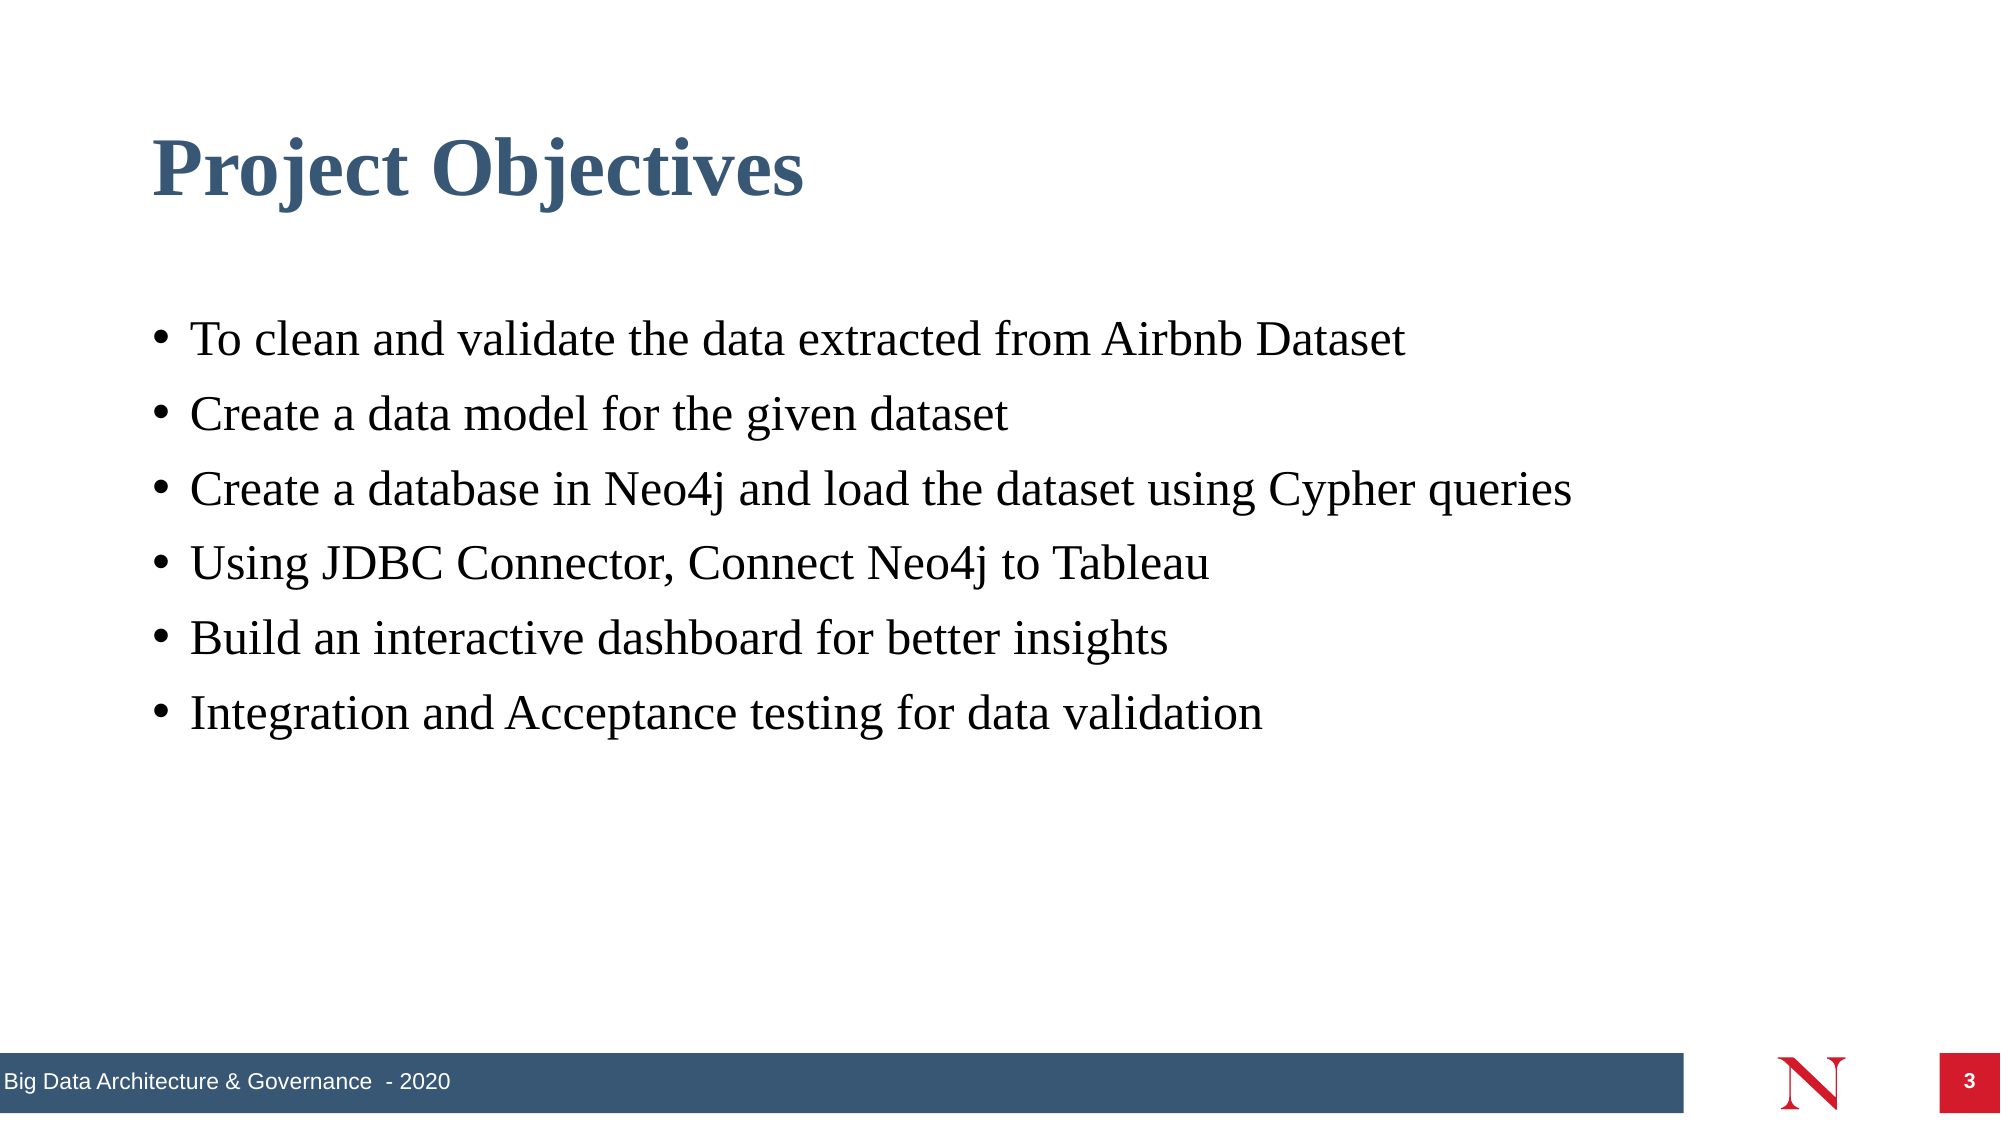

# Project Objectives
To clean and validate the data extracted from Airbnb Dataset
Create a data model for the given dataset
Create a database in Neo4j and load the dataset using Cypher queries
Using JDBC Connector, Connect Neo4j to Tableau
Build an interactive dashboard for better insights
Integration and Acceptance testing for data validation